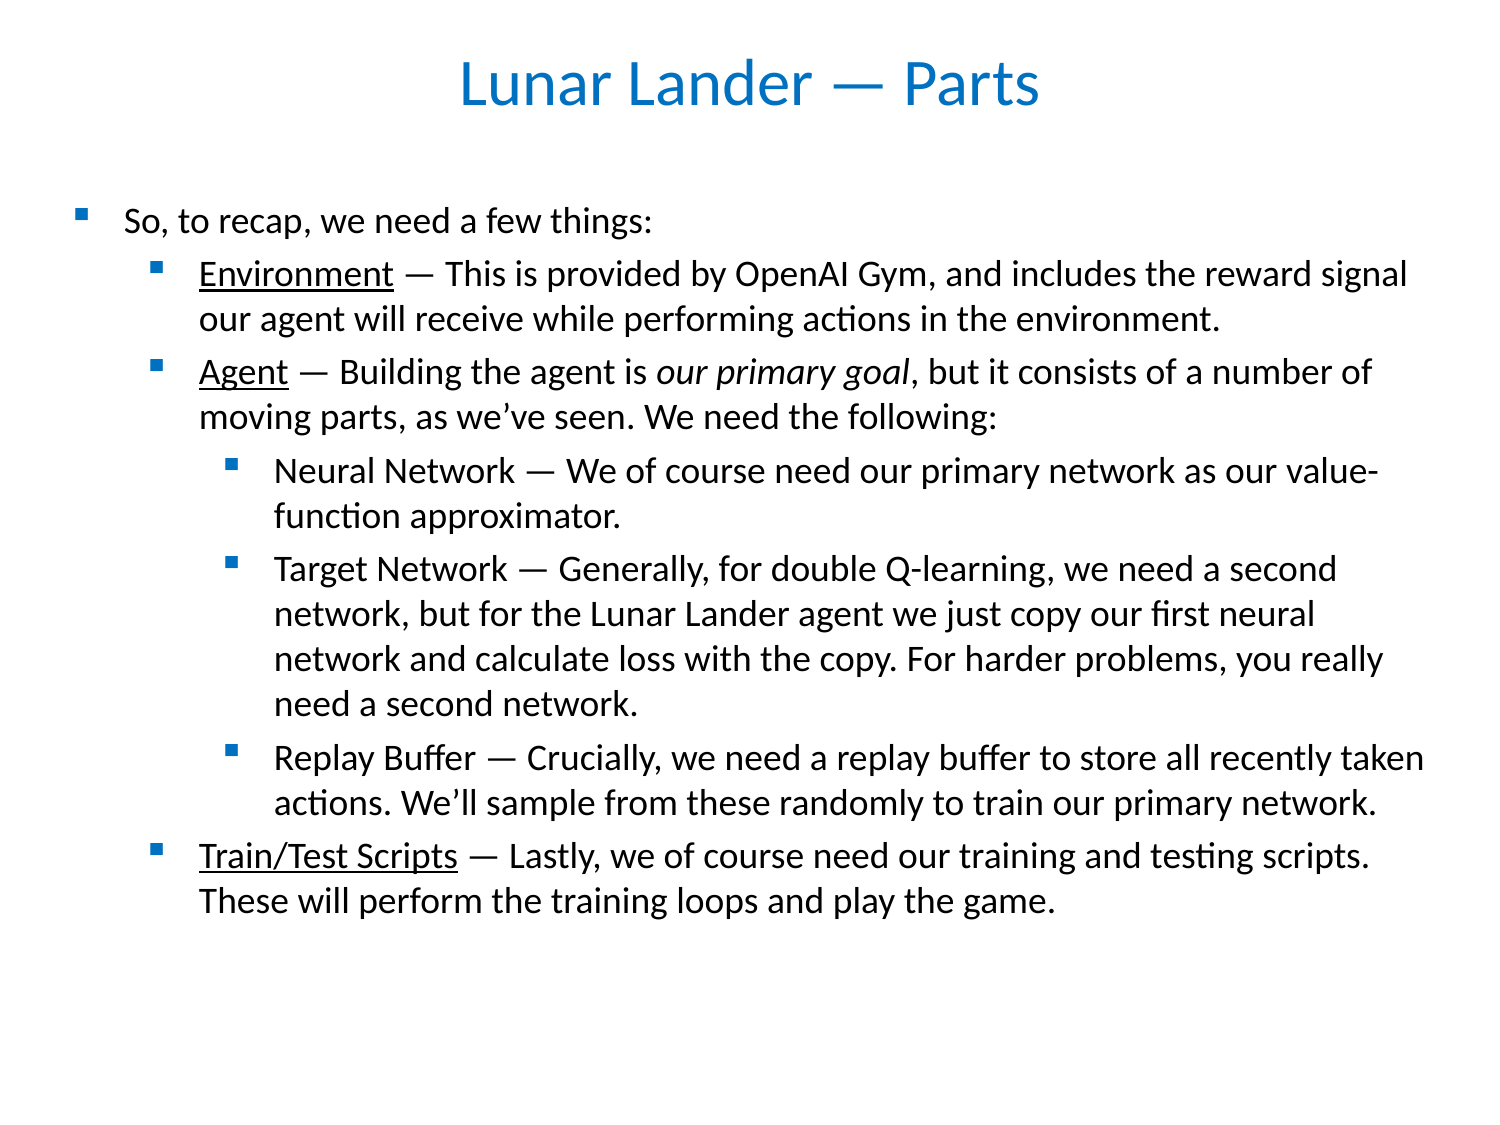

# Lunar Lander — Parts
So, to recap, we need a few things:
Environment — This is provided by OpenAI Gym, and includes the reward signal our agent will receive while performing actions in the environment.
Agent — Building the agent is our primary goal, but it consists of a number of moving parts, as we’ve seen. We need the following:
Neural Network — We of course need our primary network as our value-function approximator.
Target Network — Generally, for double Q-learning, we need a second network, but for the Lunar Lander agent we just copy our first neural network and calculate loss with the copy. For harder problems, you really need a second network.
Replay Buffer — Crucially, we need a replay buffer to store all recently taken actions. We’ll sample from these randomly to train our primary network.
Train/Test Scripts — Lastly, we of course need our training and testing scripts. These will perform the training loops and play the game.
15